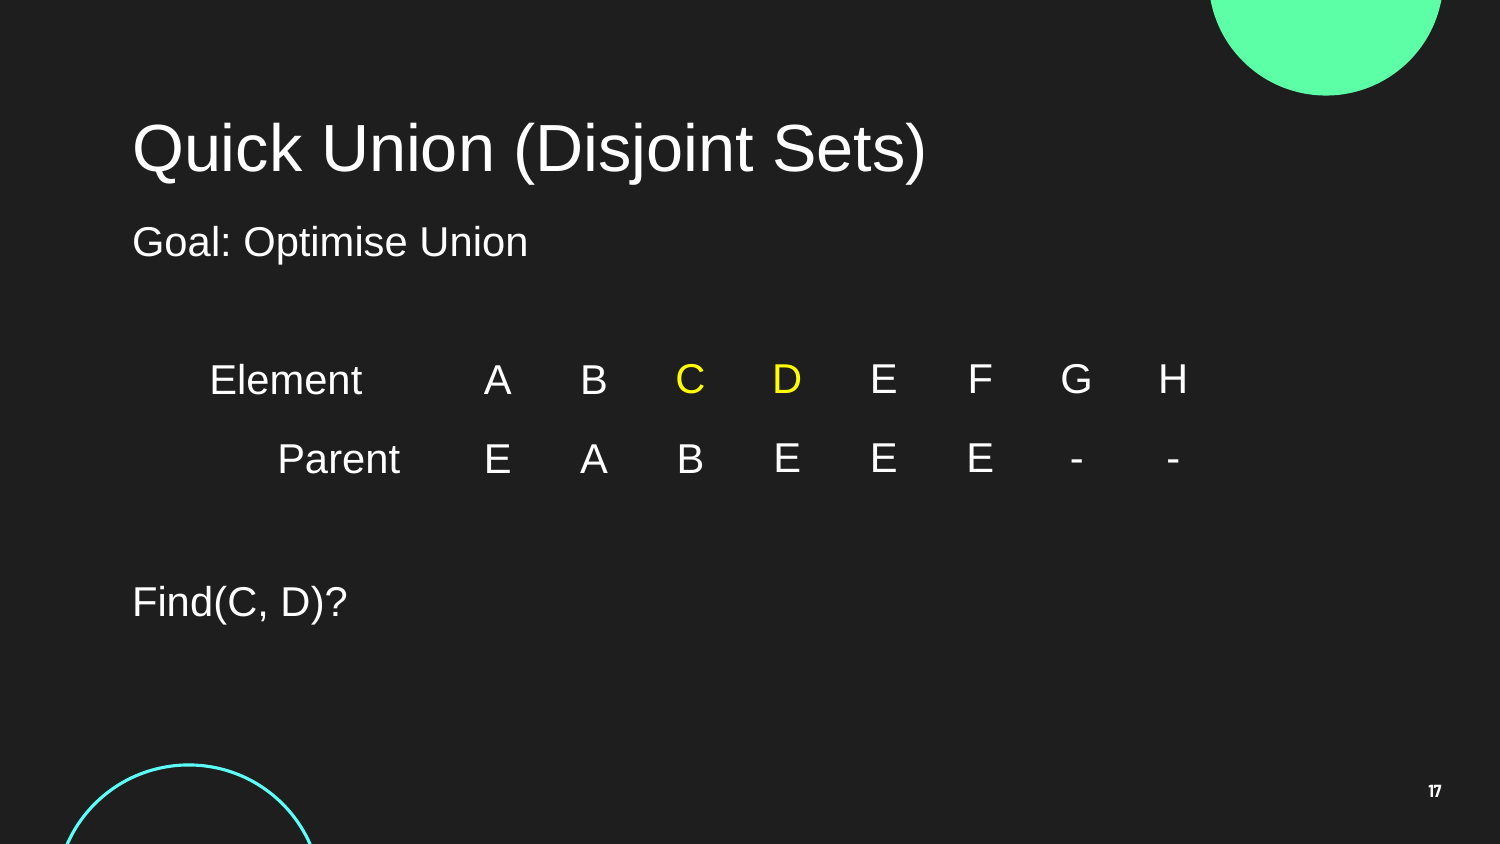

# Quick Union (Disjoint Sets)
Goal: Optimise Union
H
G
F
E
D
C
B
Element
A
-
-
E
E
E
B
A
Parent
E
Find(C, D)?
17